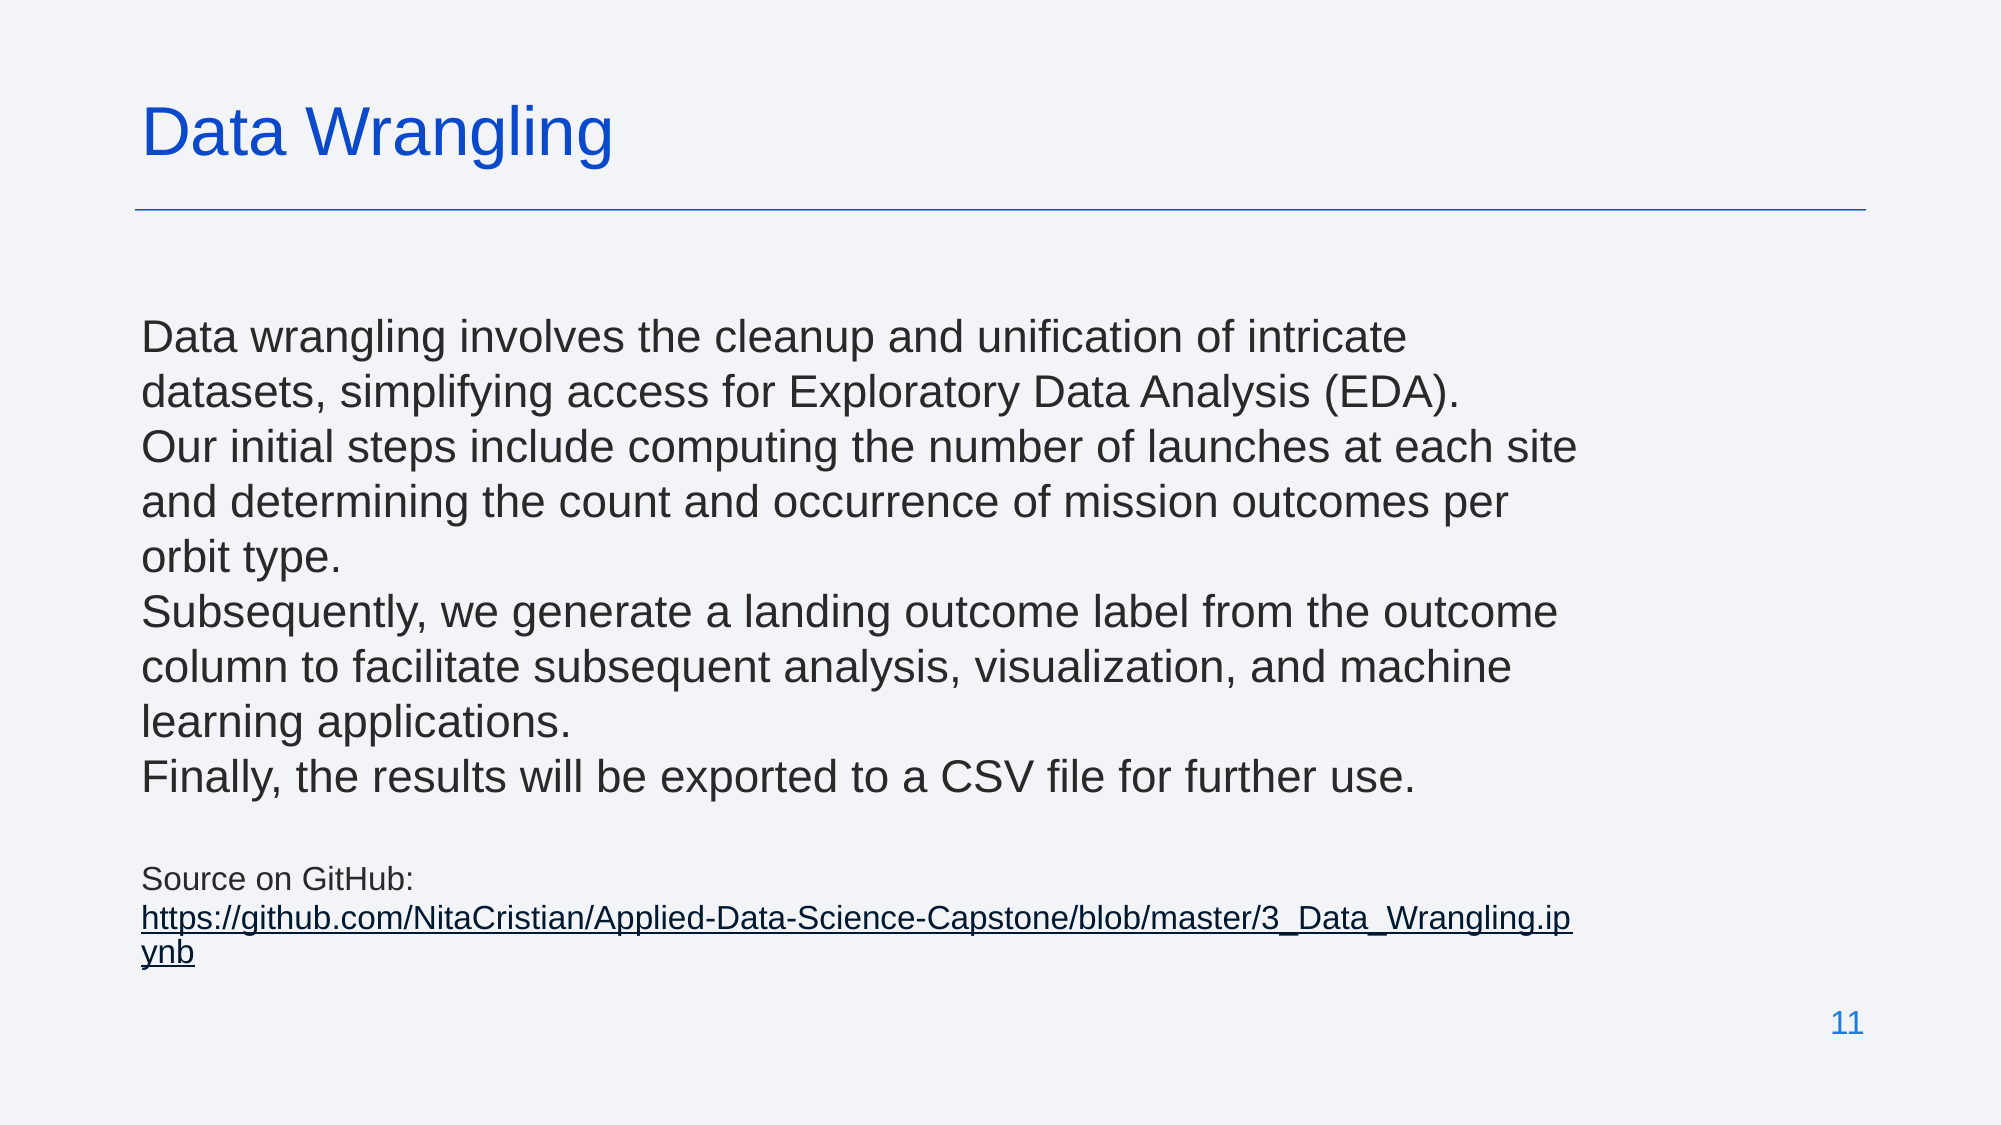

Data Wrangling
Data wrangling involves the cleanup and unification of intricate datasets, simplifying access for Exploratory Data Analysis (EDA).
Our initial steps include computing the number of launches at each site and determining the count and occurrence of mission outcomes per orbit type.
Subsequently, we generate a landing outcome label from the outcome column to facilitate subsequent analysis, visualization, and machine learning applications.
Finally, the results will be exported to a CSV file for further use.

Source on GitHub: https://github.com/NitaCristian/Applied-Data-Science-Capstone/blob/master/3_Data_Wrangling.ipynb

11